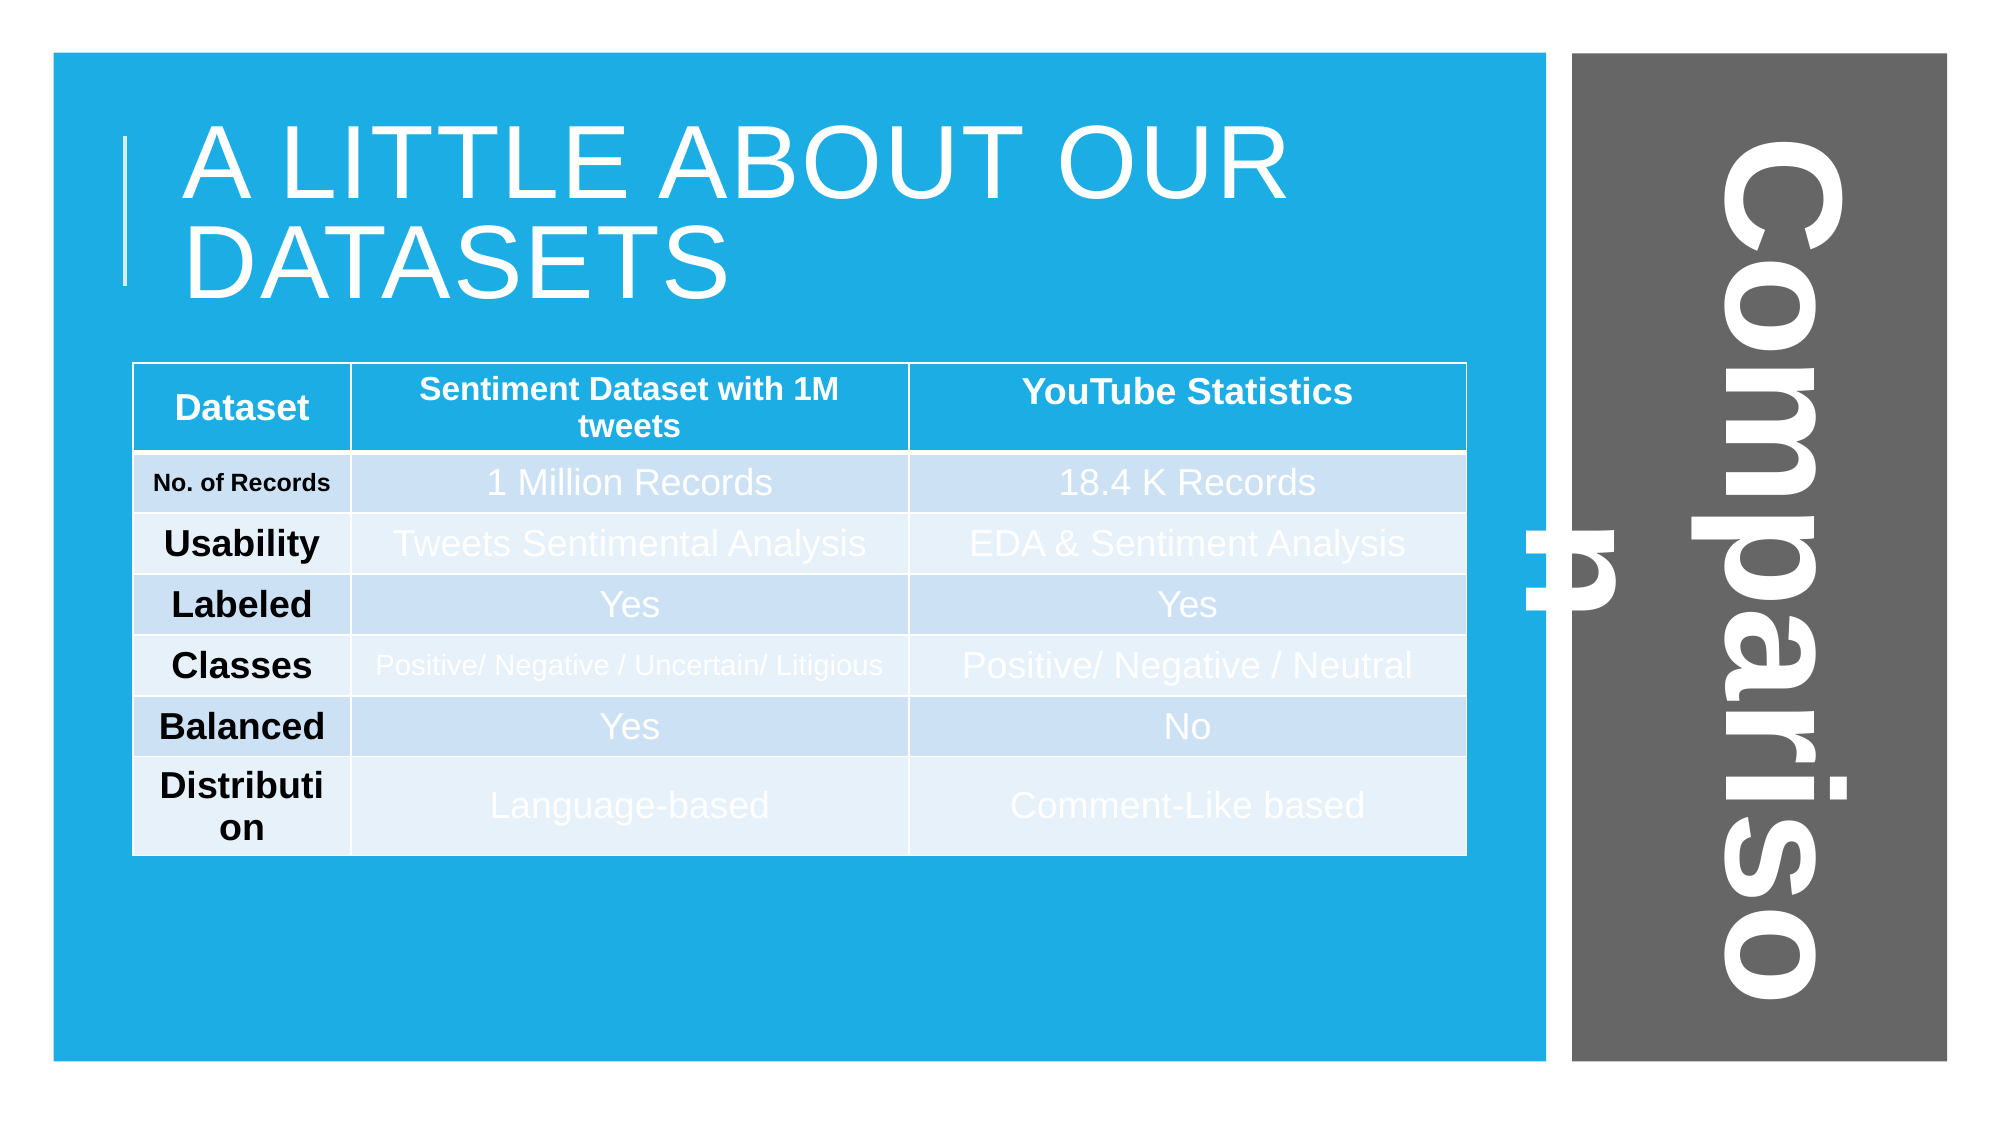

# A little about our Datasets
| Dataset | Sentiment Dataset with 1M tweets | YouTube Statistics |
| --- | --- | --- |
| No. of Records | 1 Million Records | 18.4 K Records |
| Usability | Tweets Sentimental Analysis | EDA & Sentiment Analysis |
| Labeled | Yes | Yes |
| Classes | Positive/ Negative / Uncertain/ Litigious | Positive/ Negative / Neutral |
| Balanced | Yes | No |
| Distribution | Language-based | Comment-Like based |
Comparison